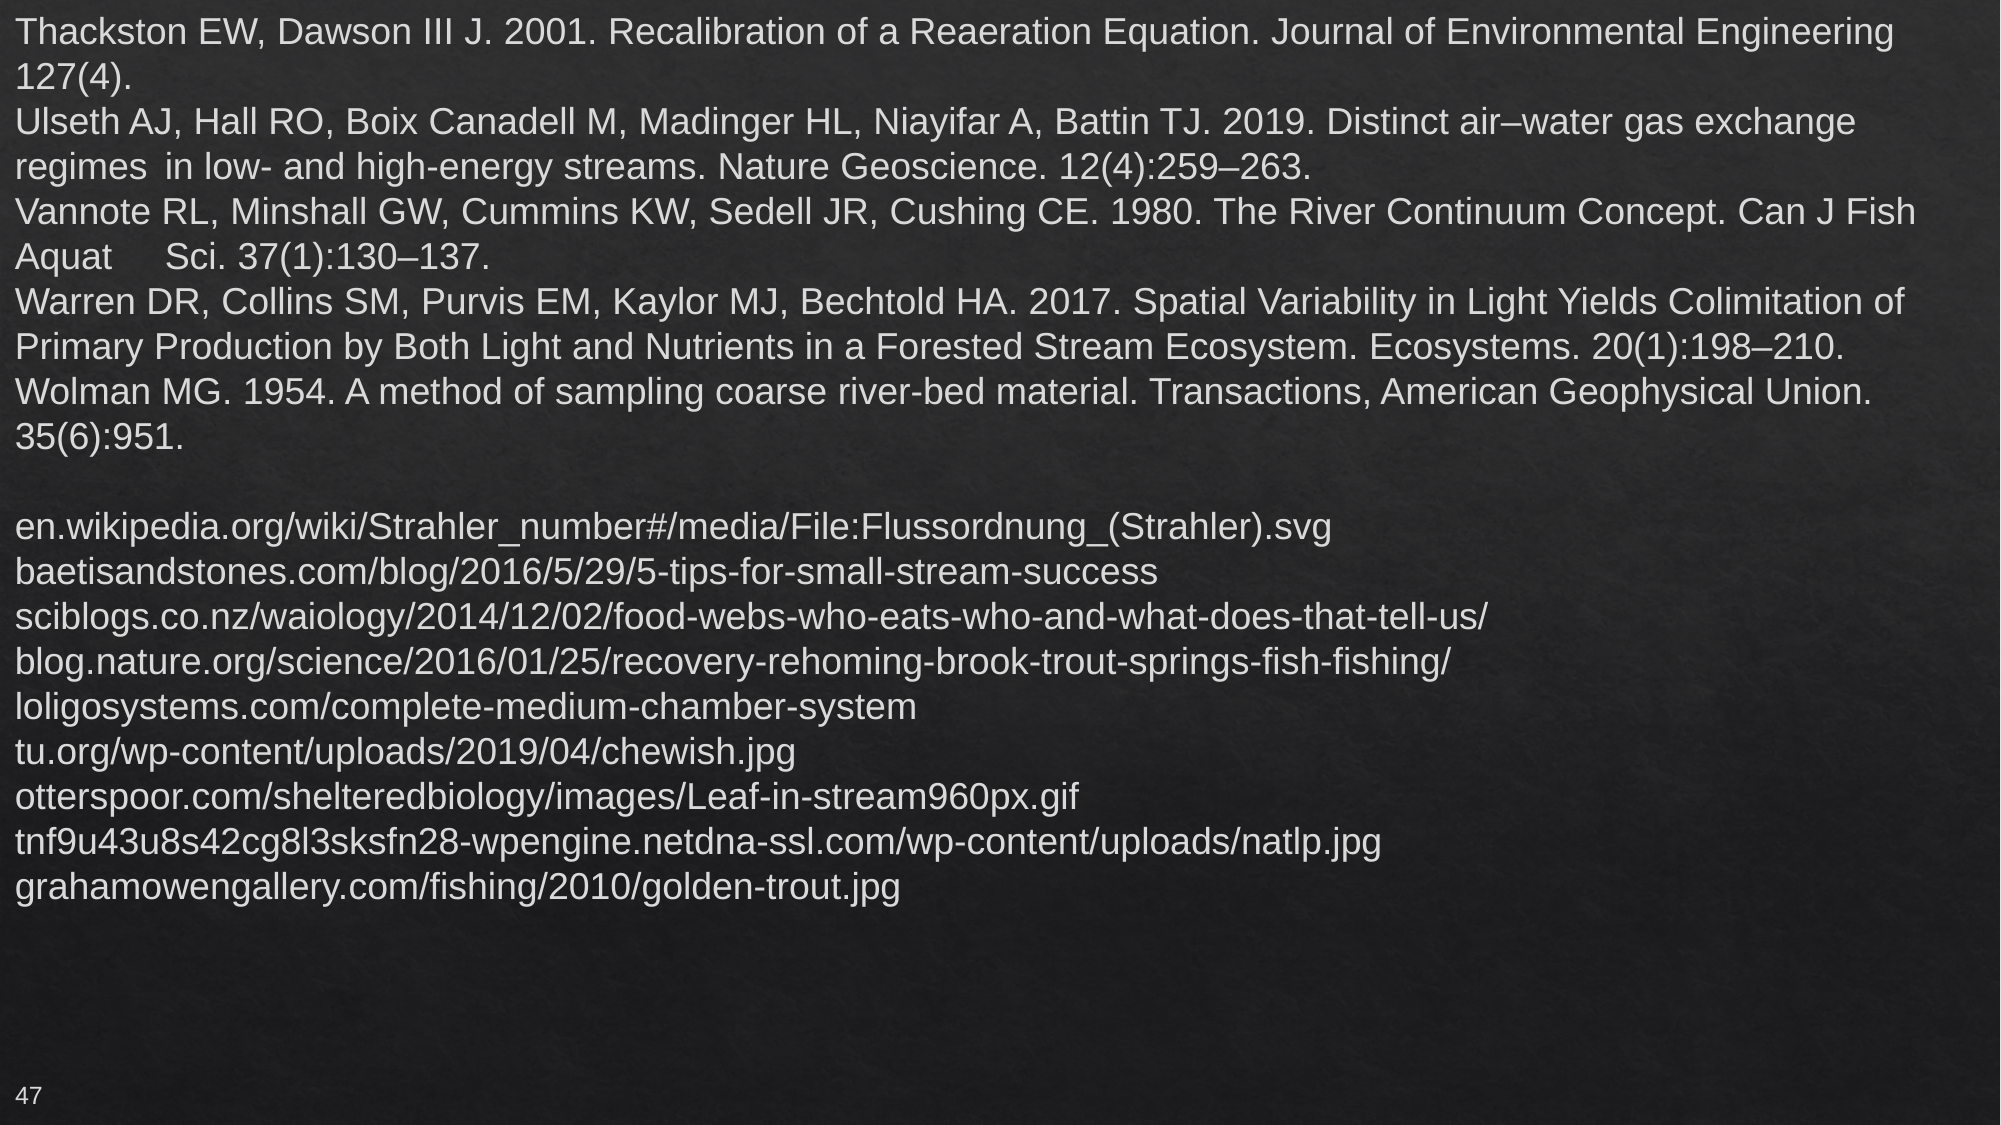

Thackston EW, Dawson III J. 2001. Recalibration of a Reaeration Equation. Journal of Environmental Engineering 127(4).
Ulseth AJ, Hall RO, Boix Canadell M, Madinger HL, Niayifar A, Battin TJ. 2019. Distinct air–water gas exchange regimes 	in low- and high-energy streams. Nature Geoscience. 12(4):259–263.
Vannote RL, Minshall GW, Cummins KW, Sedell JR, Cushing CE. 1980. The River Continuum Concept. Can J Fish Aquat 	Sci. 37(1):130–137.
Warren DR, Collins SM, Purvis EM, Kaylor MJ, Bechtold HA. 2017. Spatial Variability in Light Yields Colimitation of 	Primary Production by Both Light and Nutrients in a Forested Stream Ecosystem. Ecosystems. 20(1):198–210.
Wolman MG. 1954. A method of sampling coarse river-bed material. Transactions, American Geophysical Union. 	35(6):951.

en.wikipedia.org/wiki/Strahler_number#/media/File:Flussordnung_(Strahler).svg
baetisandstones.com/blog/2016/5/29/5-tips-for-small-stream-success
sciblogs.co.nz/waiology/2014/12/02/food-webs-who-eats-who-and-what-does-that-tell-us/
blog.nature.org/science/2016/01/25/recovery-rehoming-brook-trout-springs-fish-fishing/
loligosystems.com/complete-medium-chamber-system
tu.org/wp-content/uploads/2019/04/chewish.jpg
otterspoor.com/shelteredbiology/images/Leaf-in-stream960px.gif
tnf9u43u8s42cg8l3sksfn28-wpengine.netdna-ssl.com/wp-content/uploads/natlp.jpg
grahamowengallery.com/fishing/2010/golden-trout.jpg
47